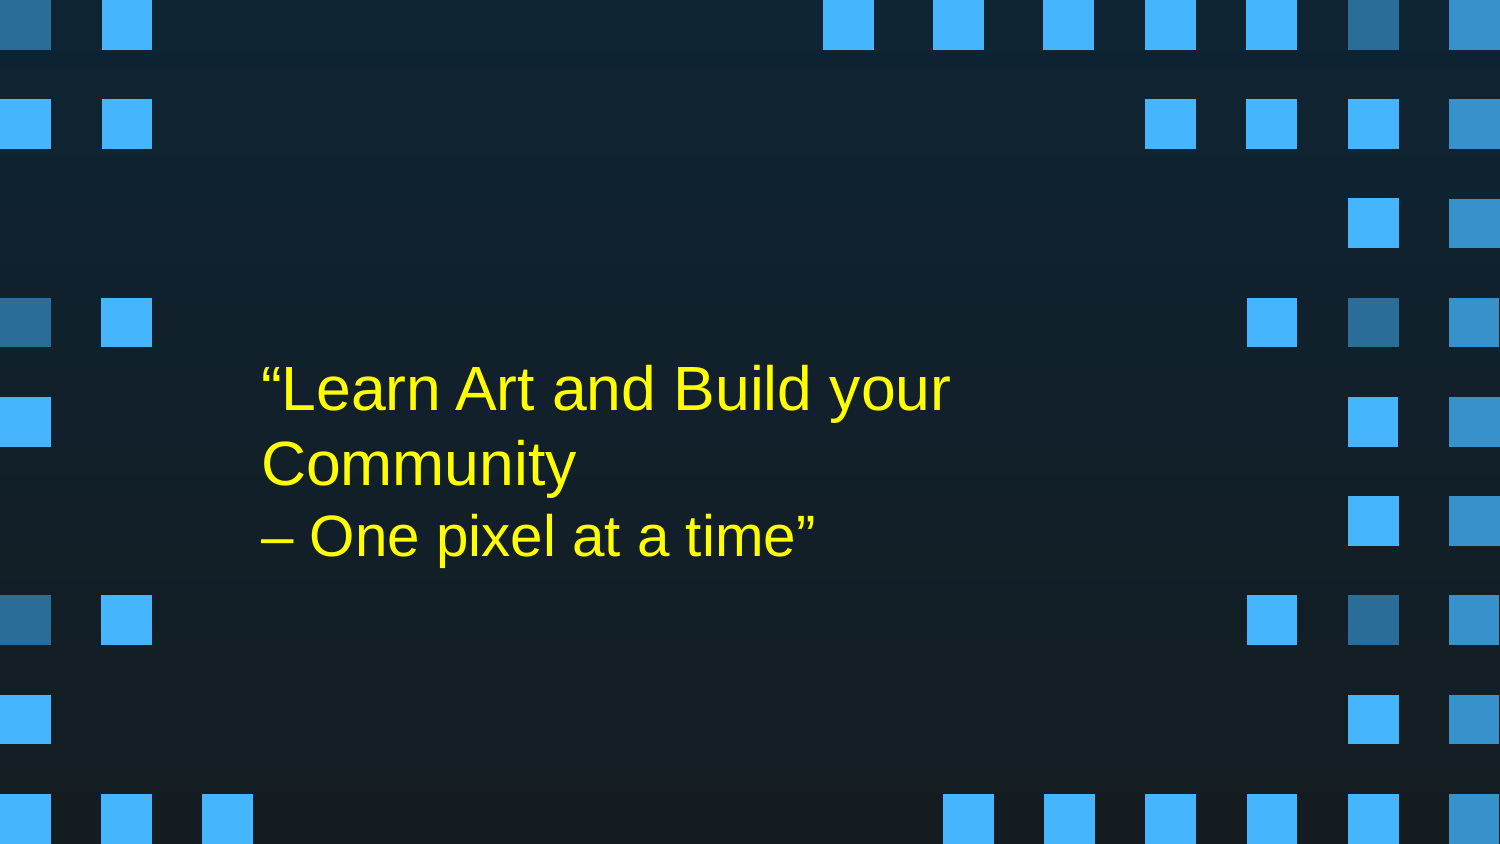

# “Learn Art and Build your Community
– One pixel at a time”